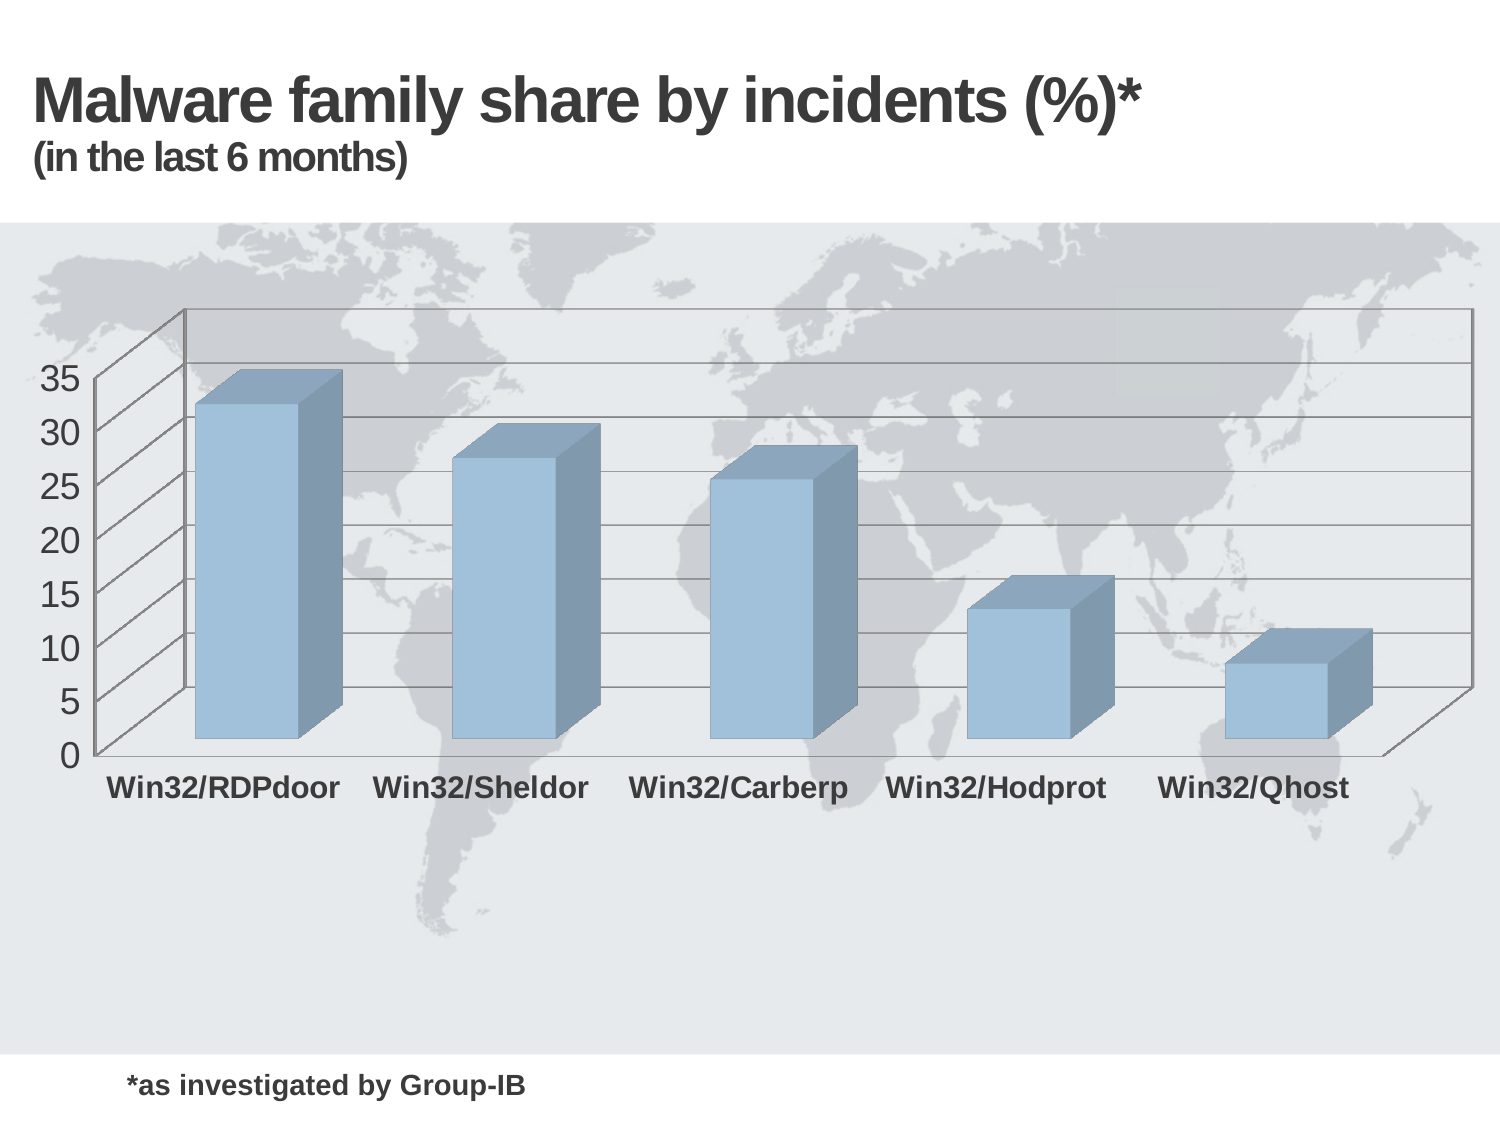

Malware family share by incidents (%)*
(in the last 6 months)

[unsupported chart]

*as investigated by Group-IB